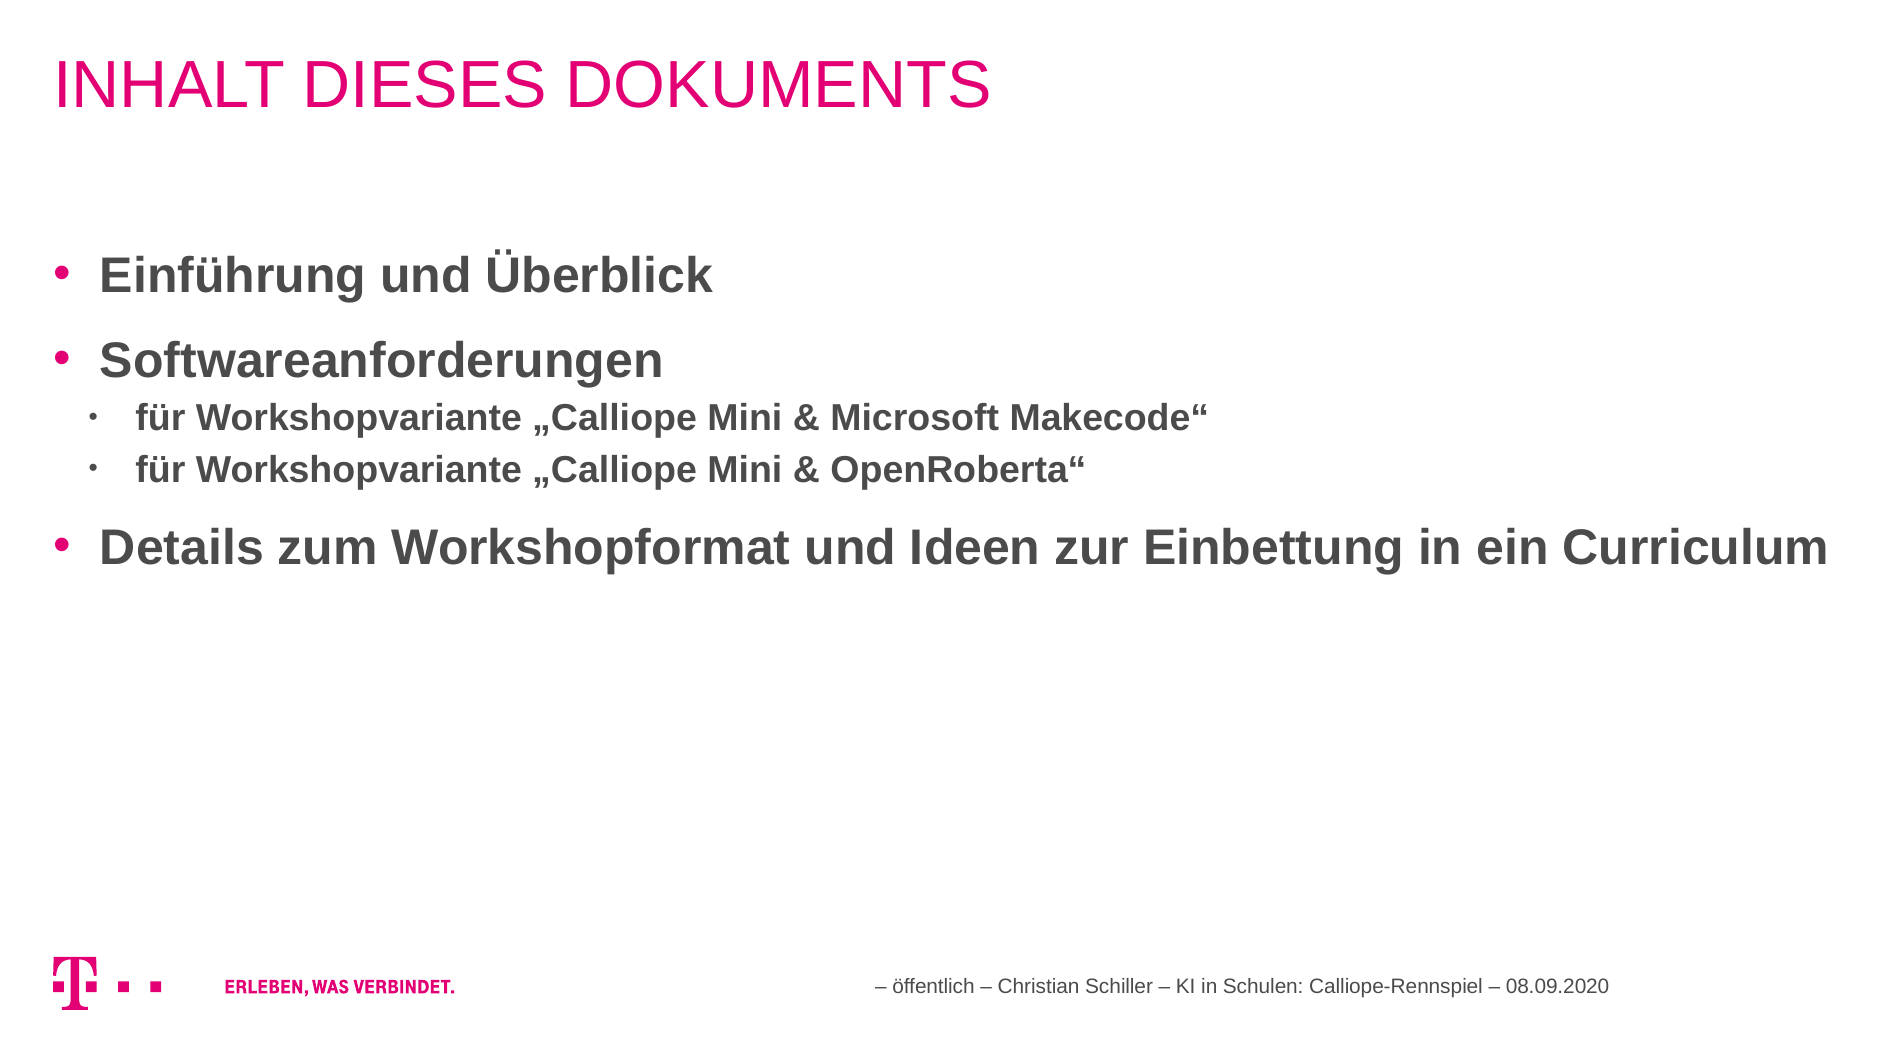

# Inhalt dieses Dokuments
Einführung und Überblick
Softwareanforderungen
für Workshopvariante „Calliope Mini & Microsoft Makecode“
für Workshopvariante „Calliope Mini & OpenRoberta“
Details zum Workshopformat und Ideen zur Einbettung in ein Curriculum
– öffentlich – Christian Schiller – KI in Schulen: Calliope-Rennspiel – 08.09.2020